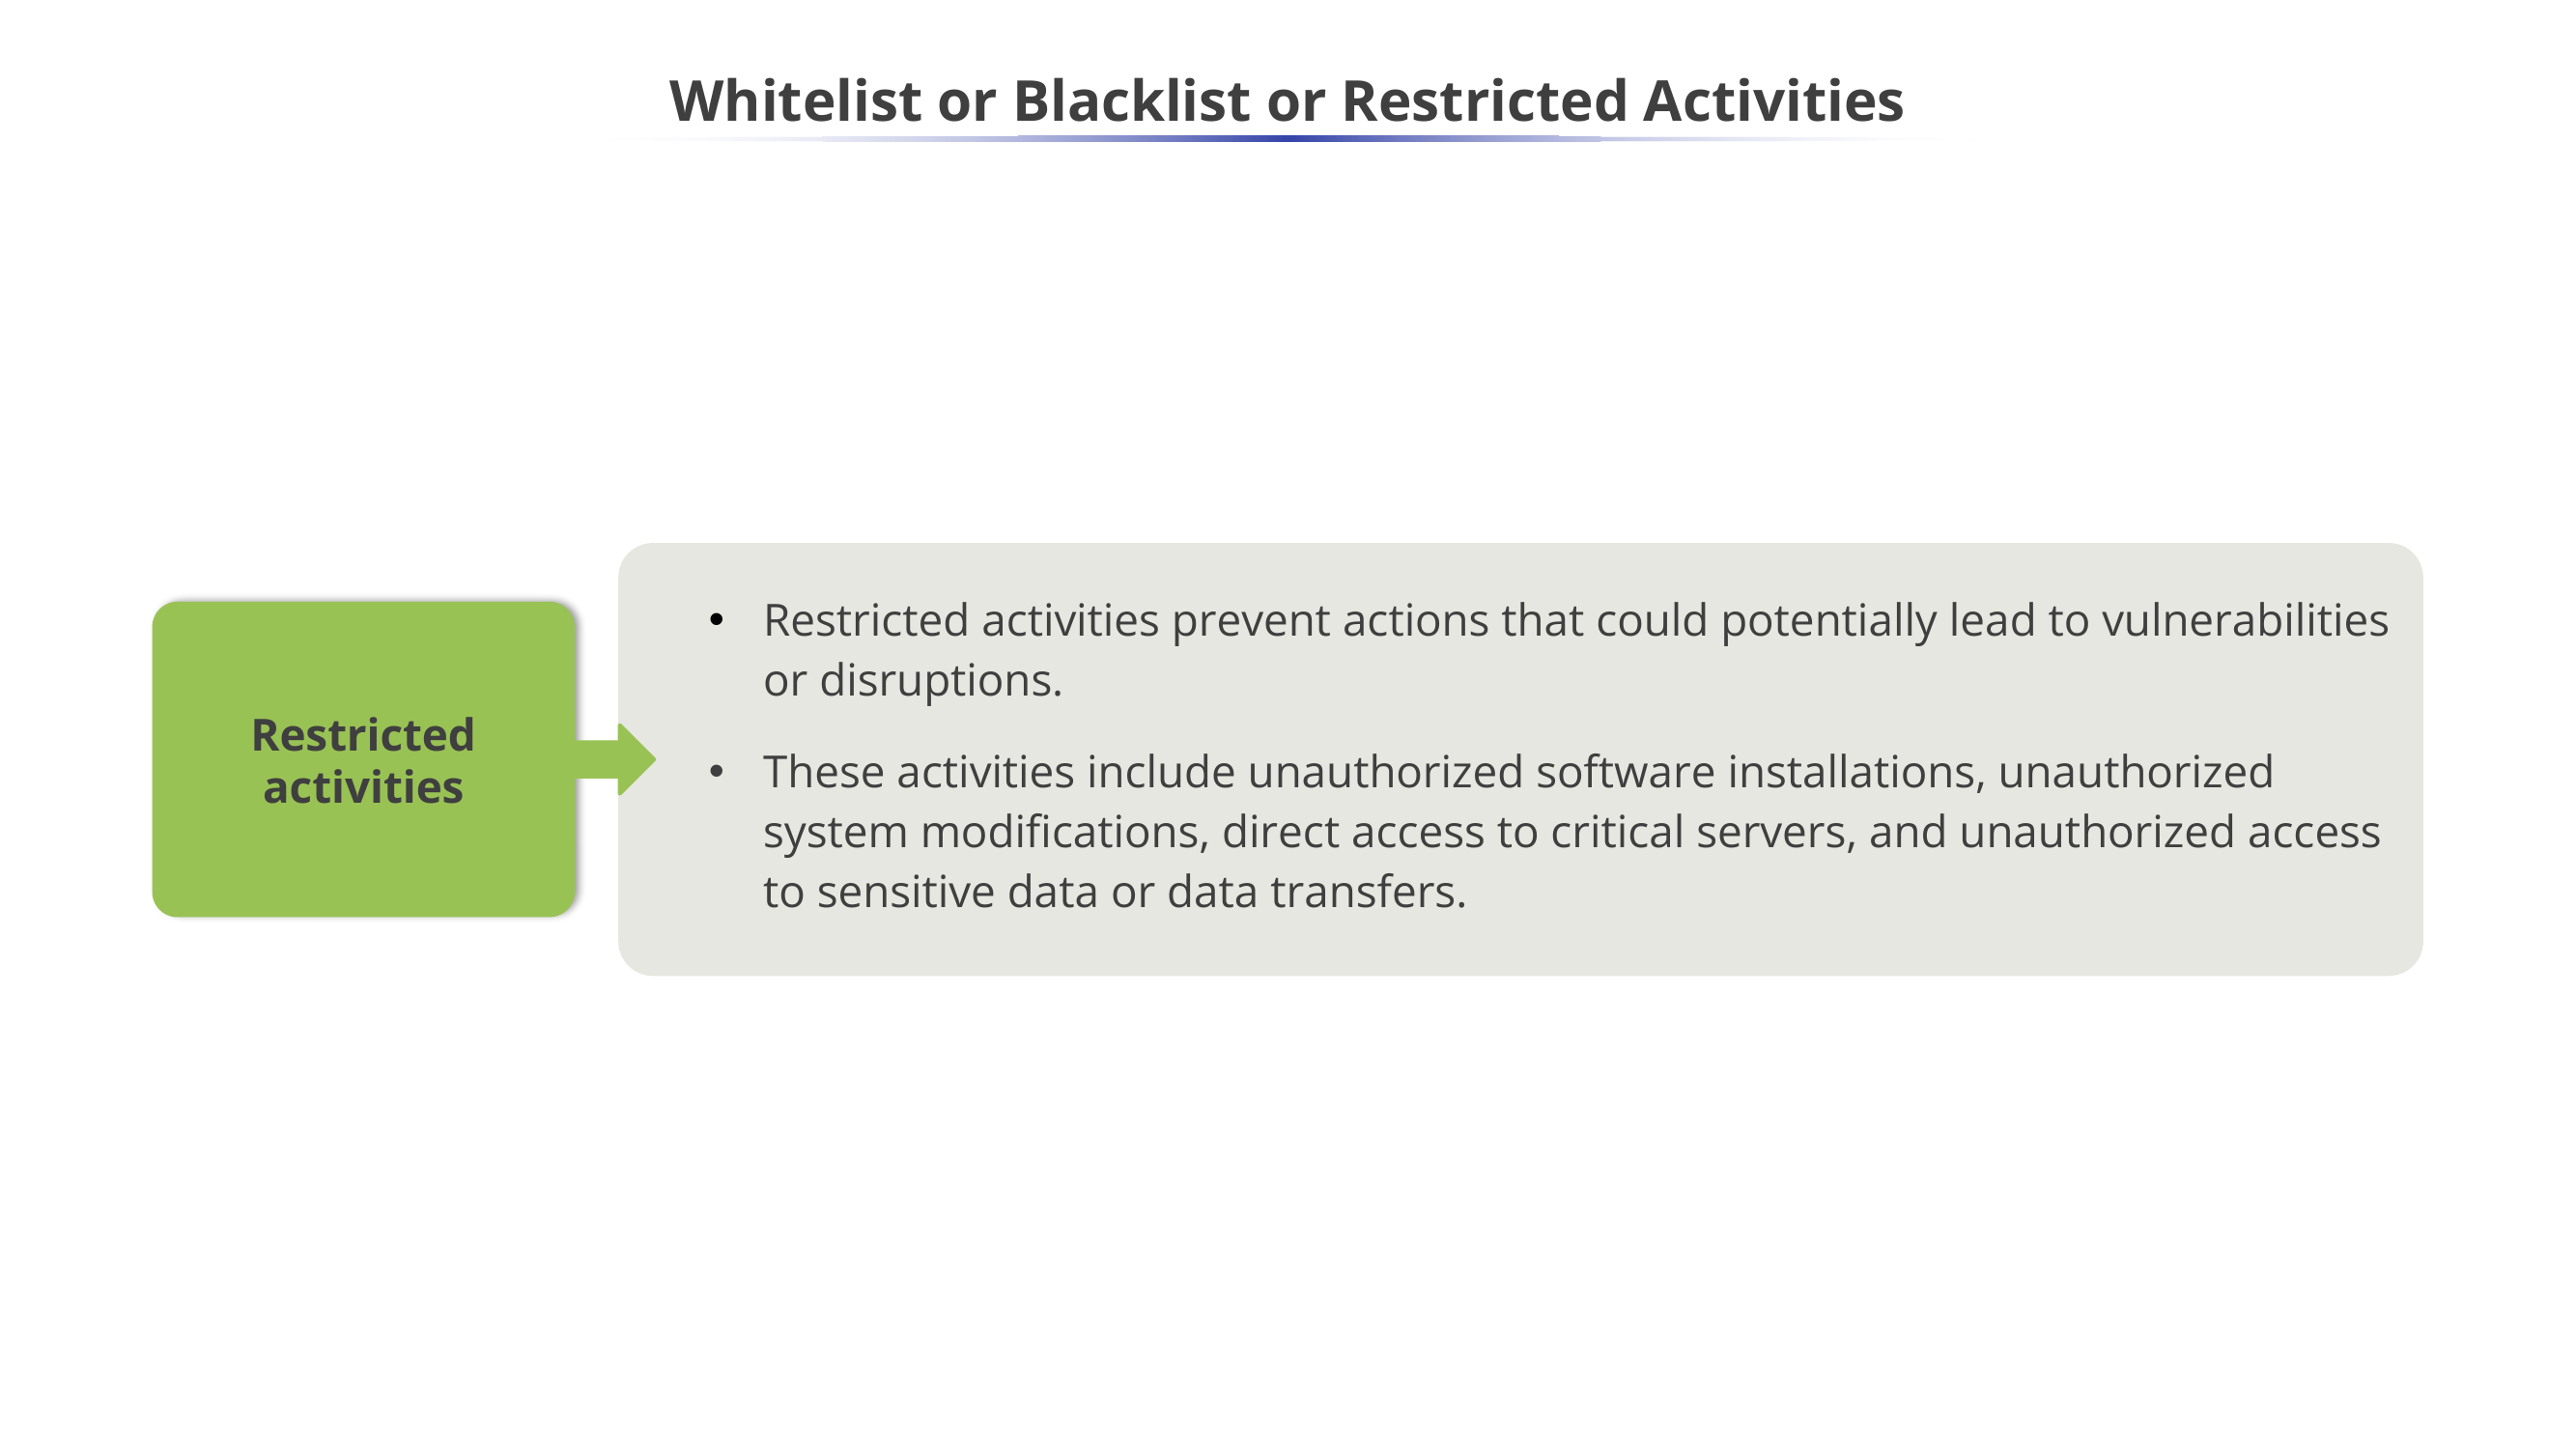

# Whitelist or Blacklist or Restricted Activities

Restricted activities prevent actions that could potentially lead to vulnerabilities or disruptions.

These activities include unauthorized software installations, unauthorized system modifications, direct access to critical servers, and unauthorized access to sensitive data or data transfers.

Restricted activities